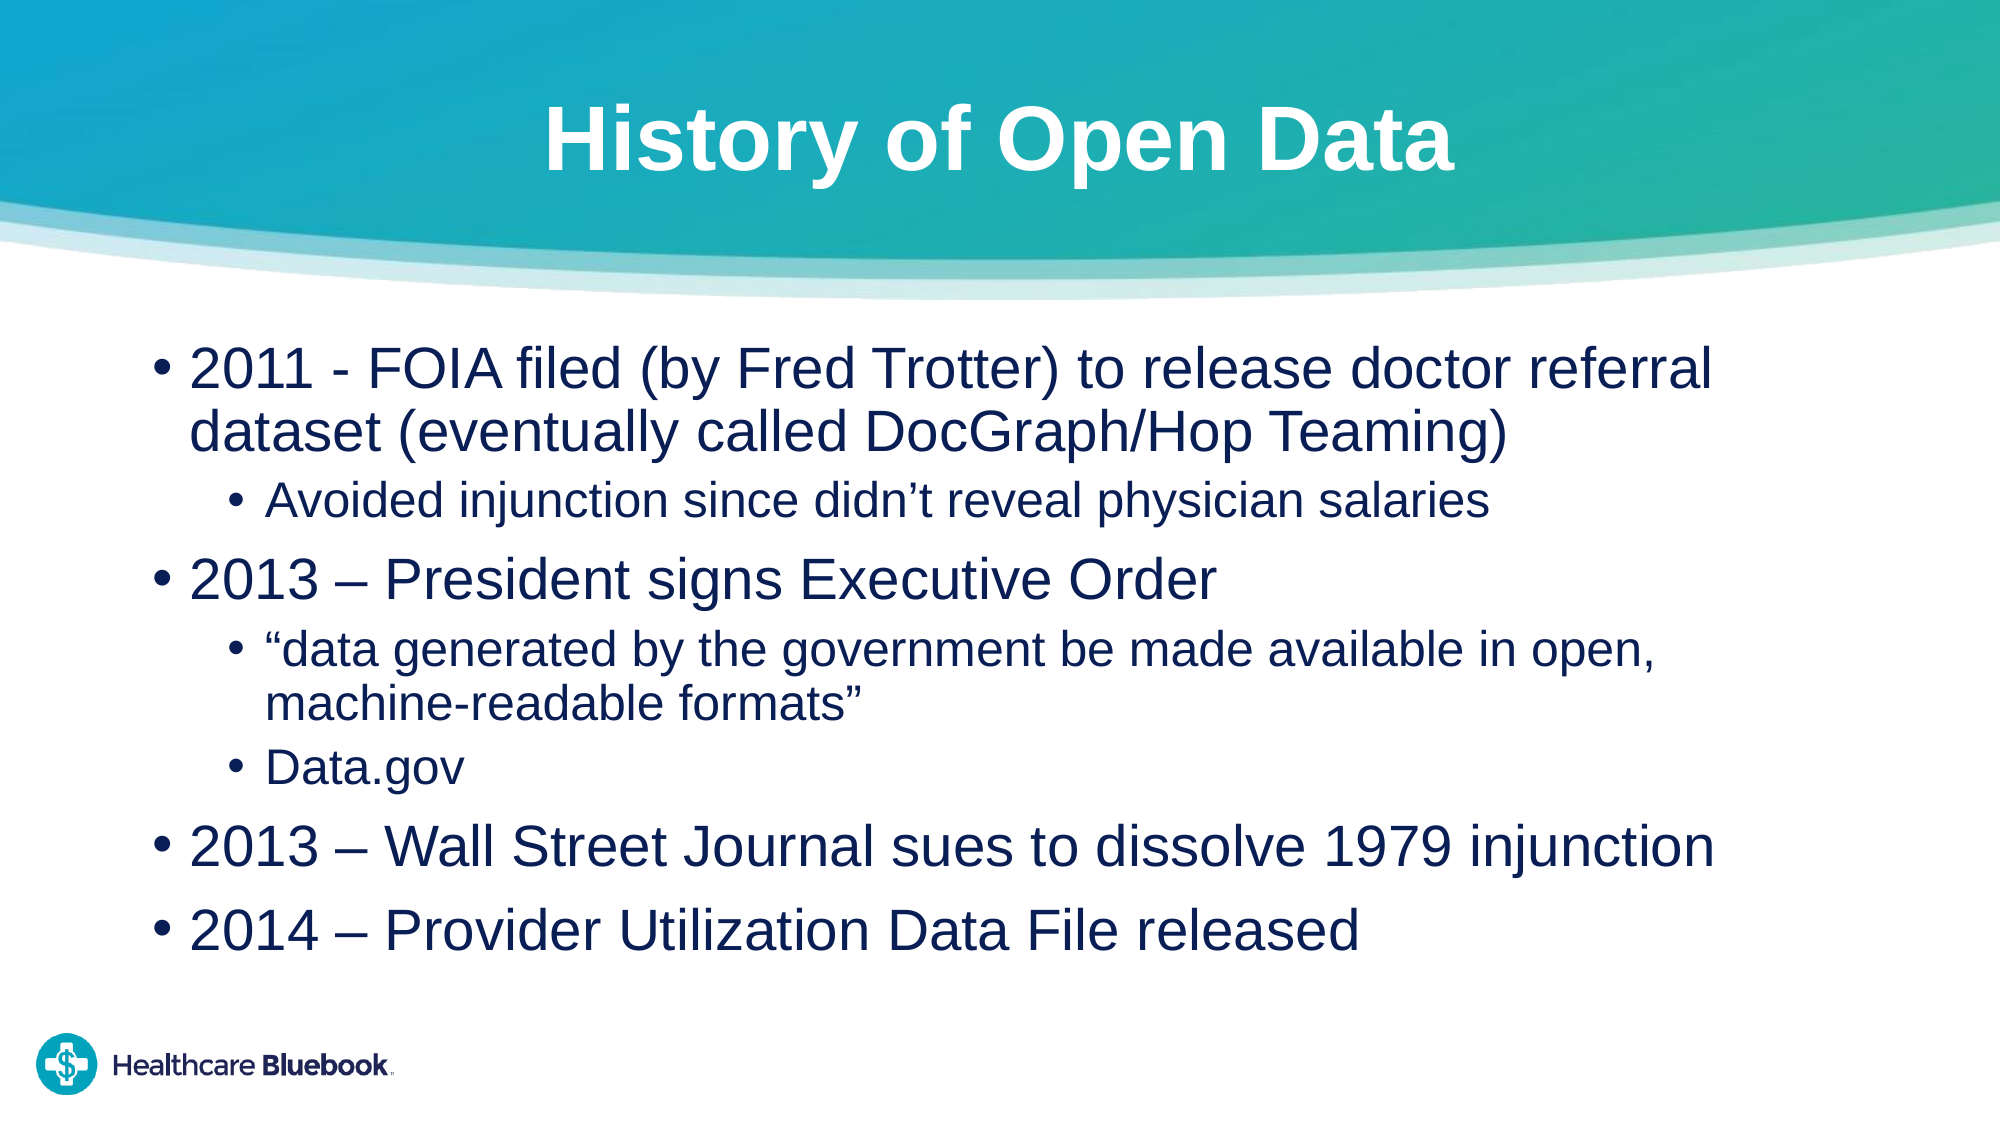

# History of Open Data
2011 - FOIA filed (by Fred Trotter) to release doctor referral dataset (eventually called DocGraph/Hop Teaming)
Avoided injunction since didn’t reveal physician salaries
2013 – President signs Executive Order
“data generated by the government be made available in open, machine-readable formats”
Data.gov
2013 – Wall Street Journal sues to dissolve 1979 injunction
2014 – Provider Utilization Data File released